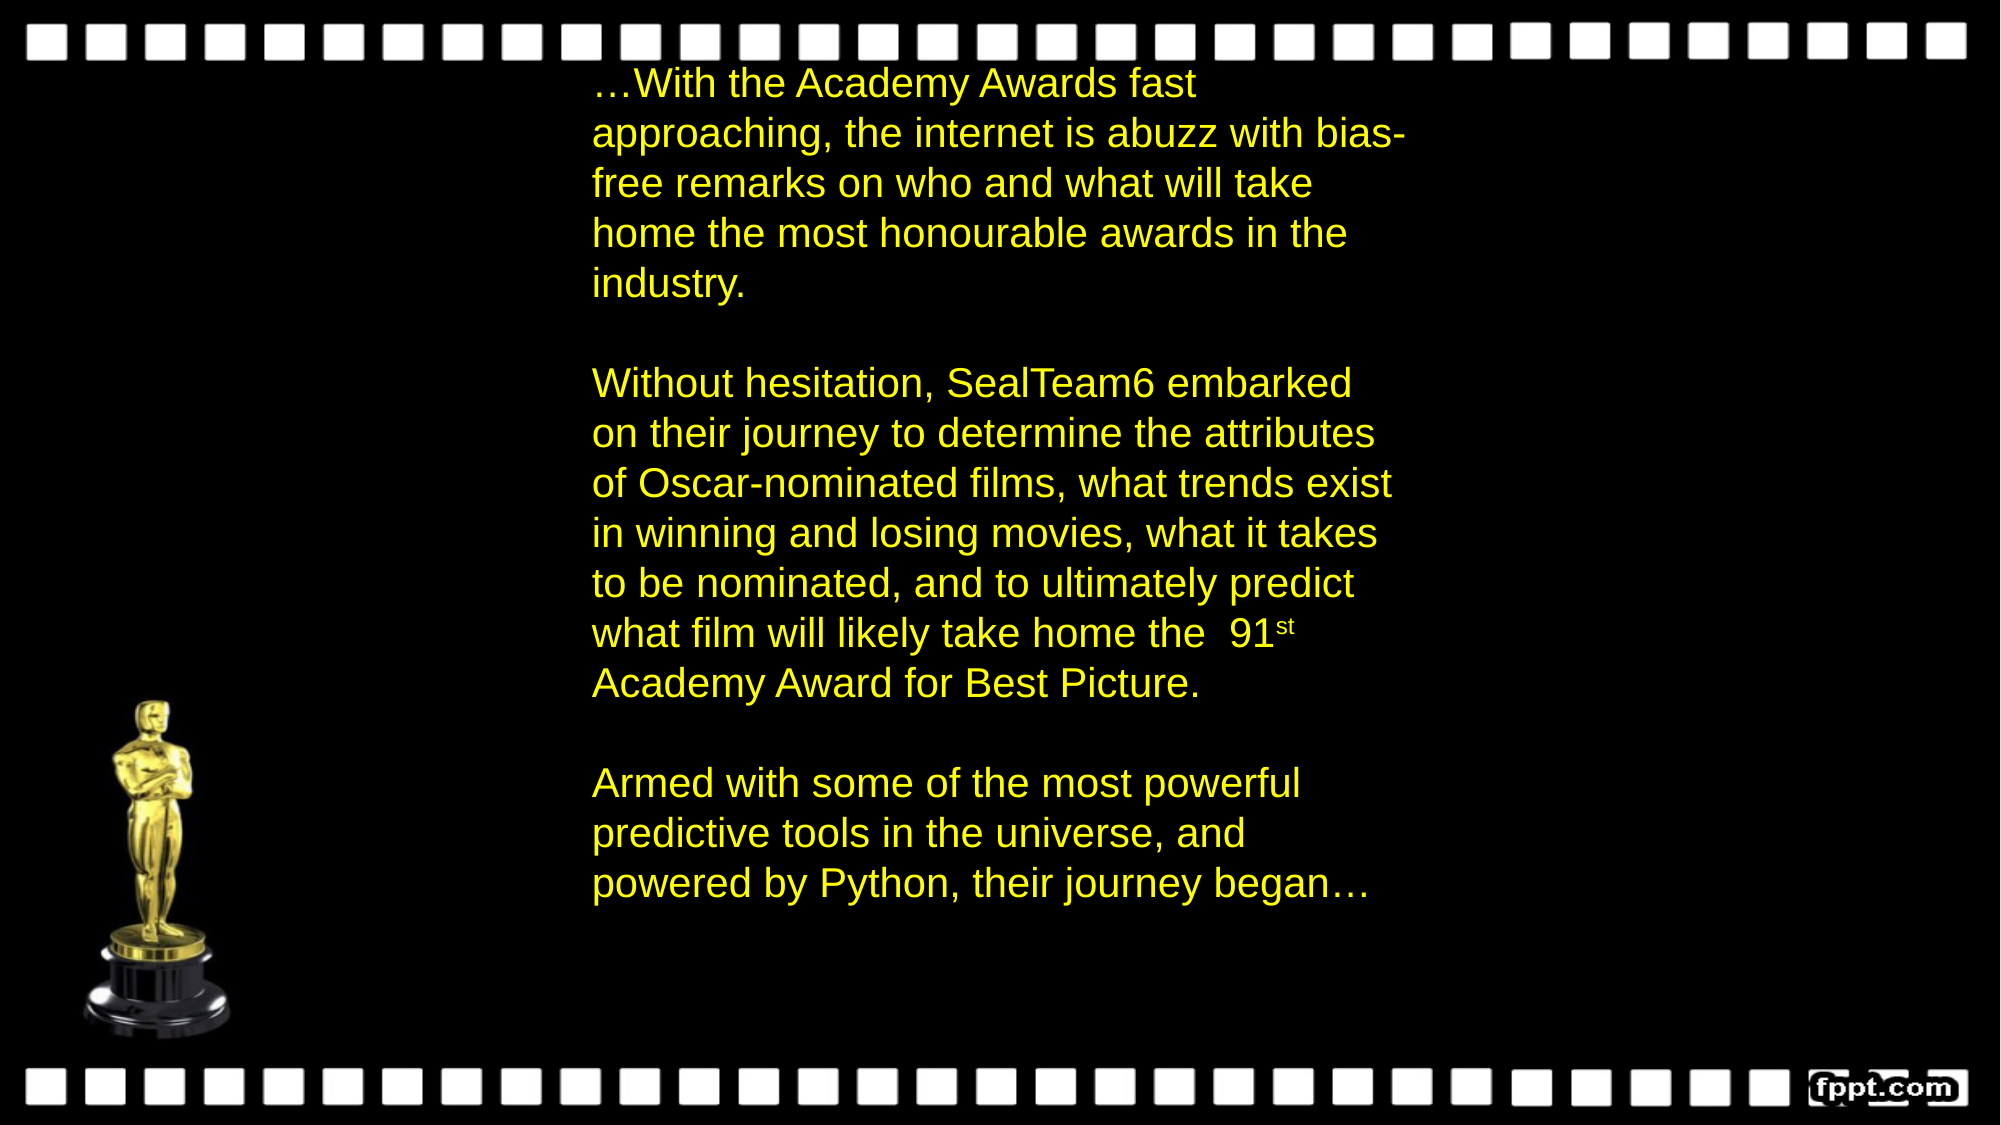

I: BOOTCAMP PROJECT

…With the Academy Awards fast approaching, the internet is abuzz with bias-free remarks on who and what will take home the most honourable awards in the industry.

Without hesitation, SealTeam6 embarked on their journey to determine the attributes of Oscar-nominated films, what trends exist in winning and losing movies, what it takes to be nominated, and to ultimately predict what film will likely take home the  91st Academy Award for Best Picture.

Armed with some of the most powerful predictive tools in the universe, and powered by Python, their journey began…